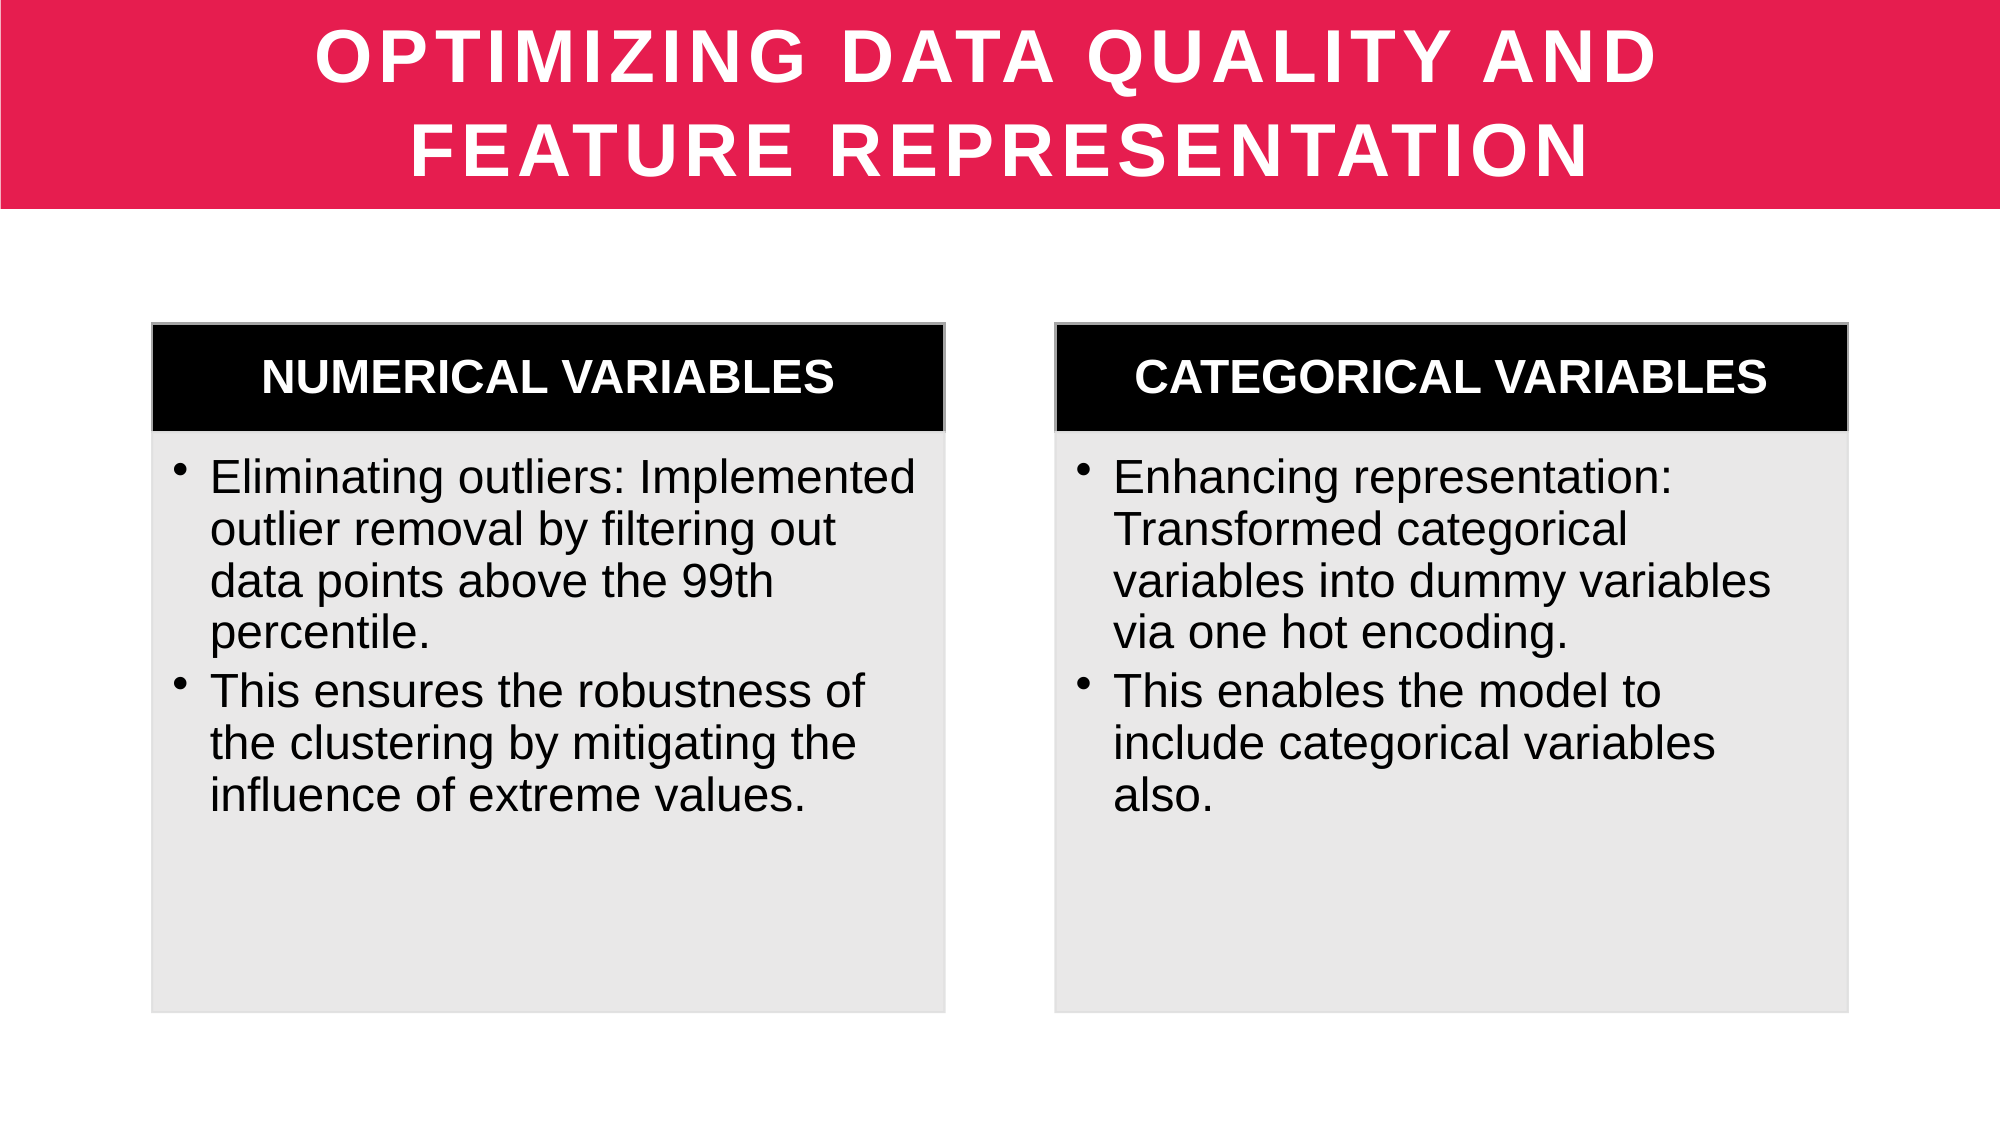

OPTIMIZING DATA QUALITY AND

FEATURE REPRESENTATION
NUMERICAL VARIABLES
Eliminating outliers: Implemented outlier removal by filtering out data points above the 99th percentile.
This ensures the robustness of the clustering by mitigating the influence of extreme values.
CATEGORICAL VARIABLES
Enhancing representation: Transformed categorical variables into dummy variables via one hot encoding.
This enables the model to include categorical variables also.